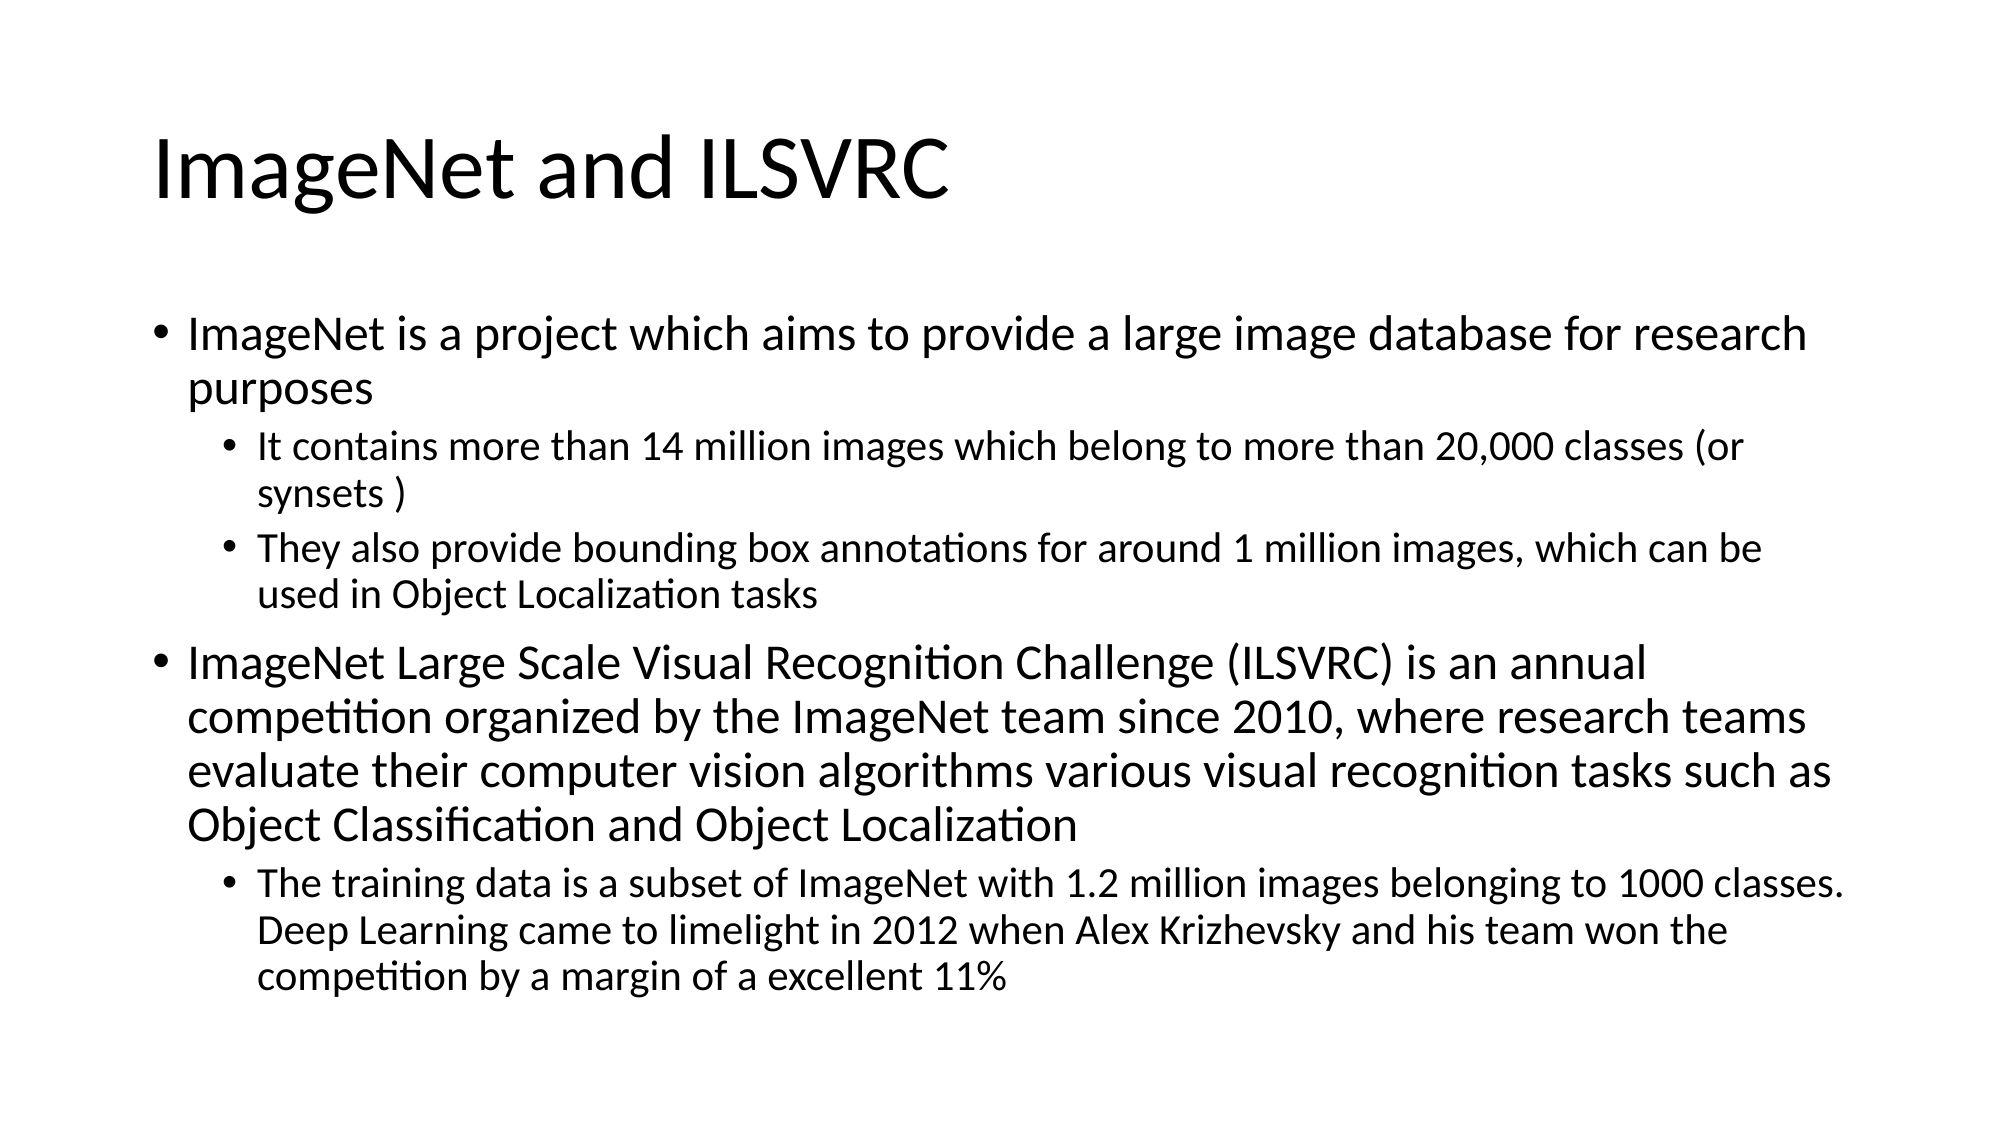

# ImageNet and ILSVRC
ImageNet is a project which aims to provide a large image database for research purposes
It contains more than 14 million images which belong to more than 20,000 classes (or synsets )
They also provide bounding box annotations for around 1 million images, which can be used in Object Localization tasks
ImageNet Large Scale Visual Recognition Challenge (ILSVRC) is an annual competition organized by the ImageNet team since 2010, where research teams evaluate their computer vision algorithms various visual recognition tasks such as Object Classification and Object Localization
The training data is a subset of ImageNet with 1.2 million images belonging to 1000 classes. Deep Learning came to limelight in 2012 when Alex Krizhevsky and his team won the competition by a margin of a excellent 11%